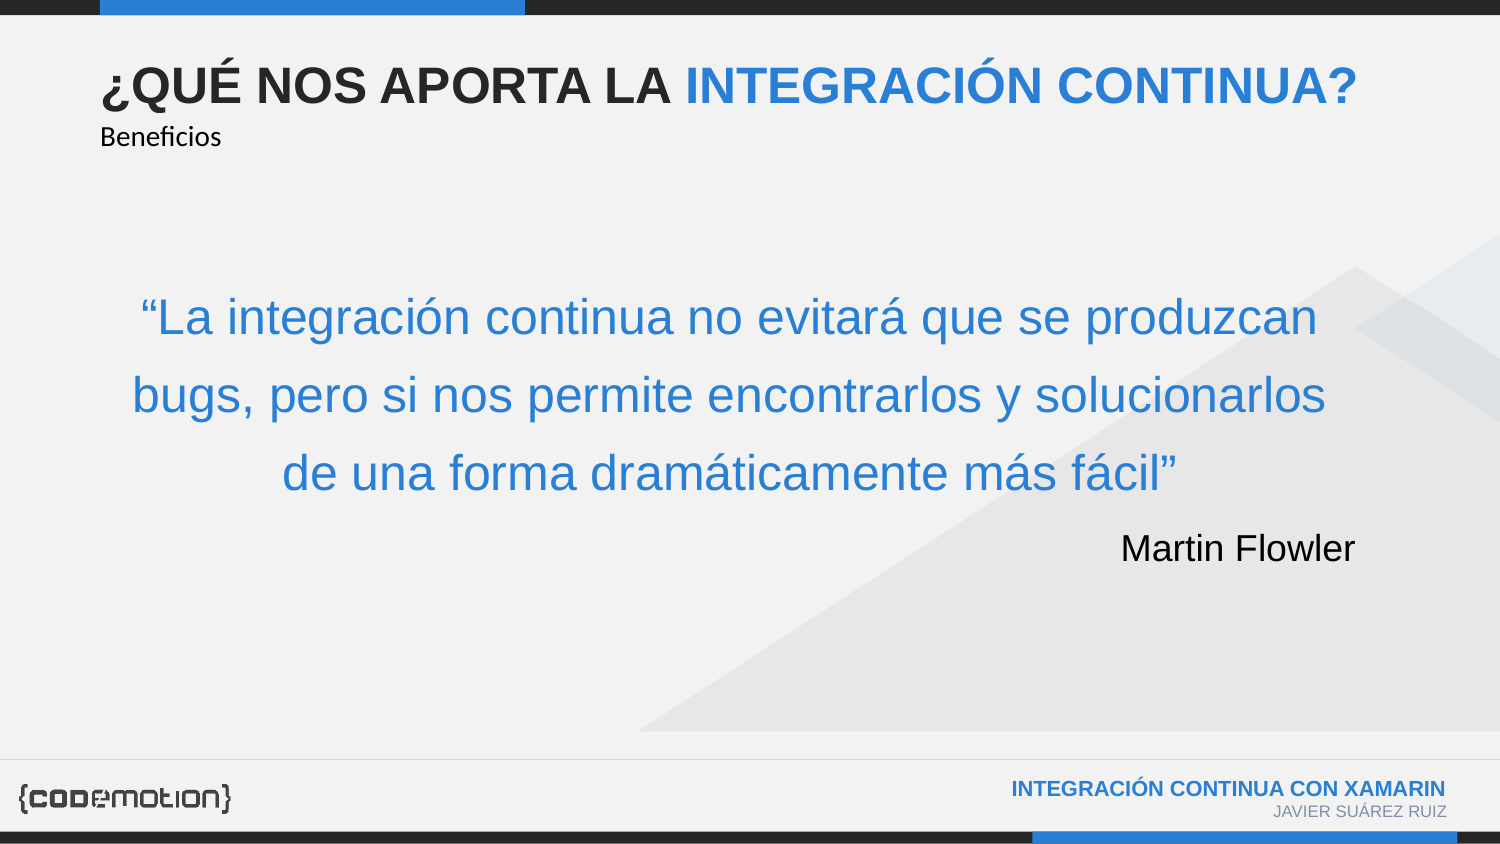

# ¿QUÉ NOS APORTA LA INTEGRACIÓN CONTINUA?
Beneficios
“La integración continua no evitará que se produzcan bugs, pero si nos permite encontrarlos y solucionarlos de una forma dramáticamente más fácil”
Martin Flowler